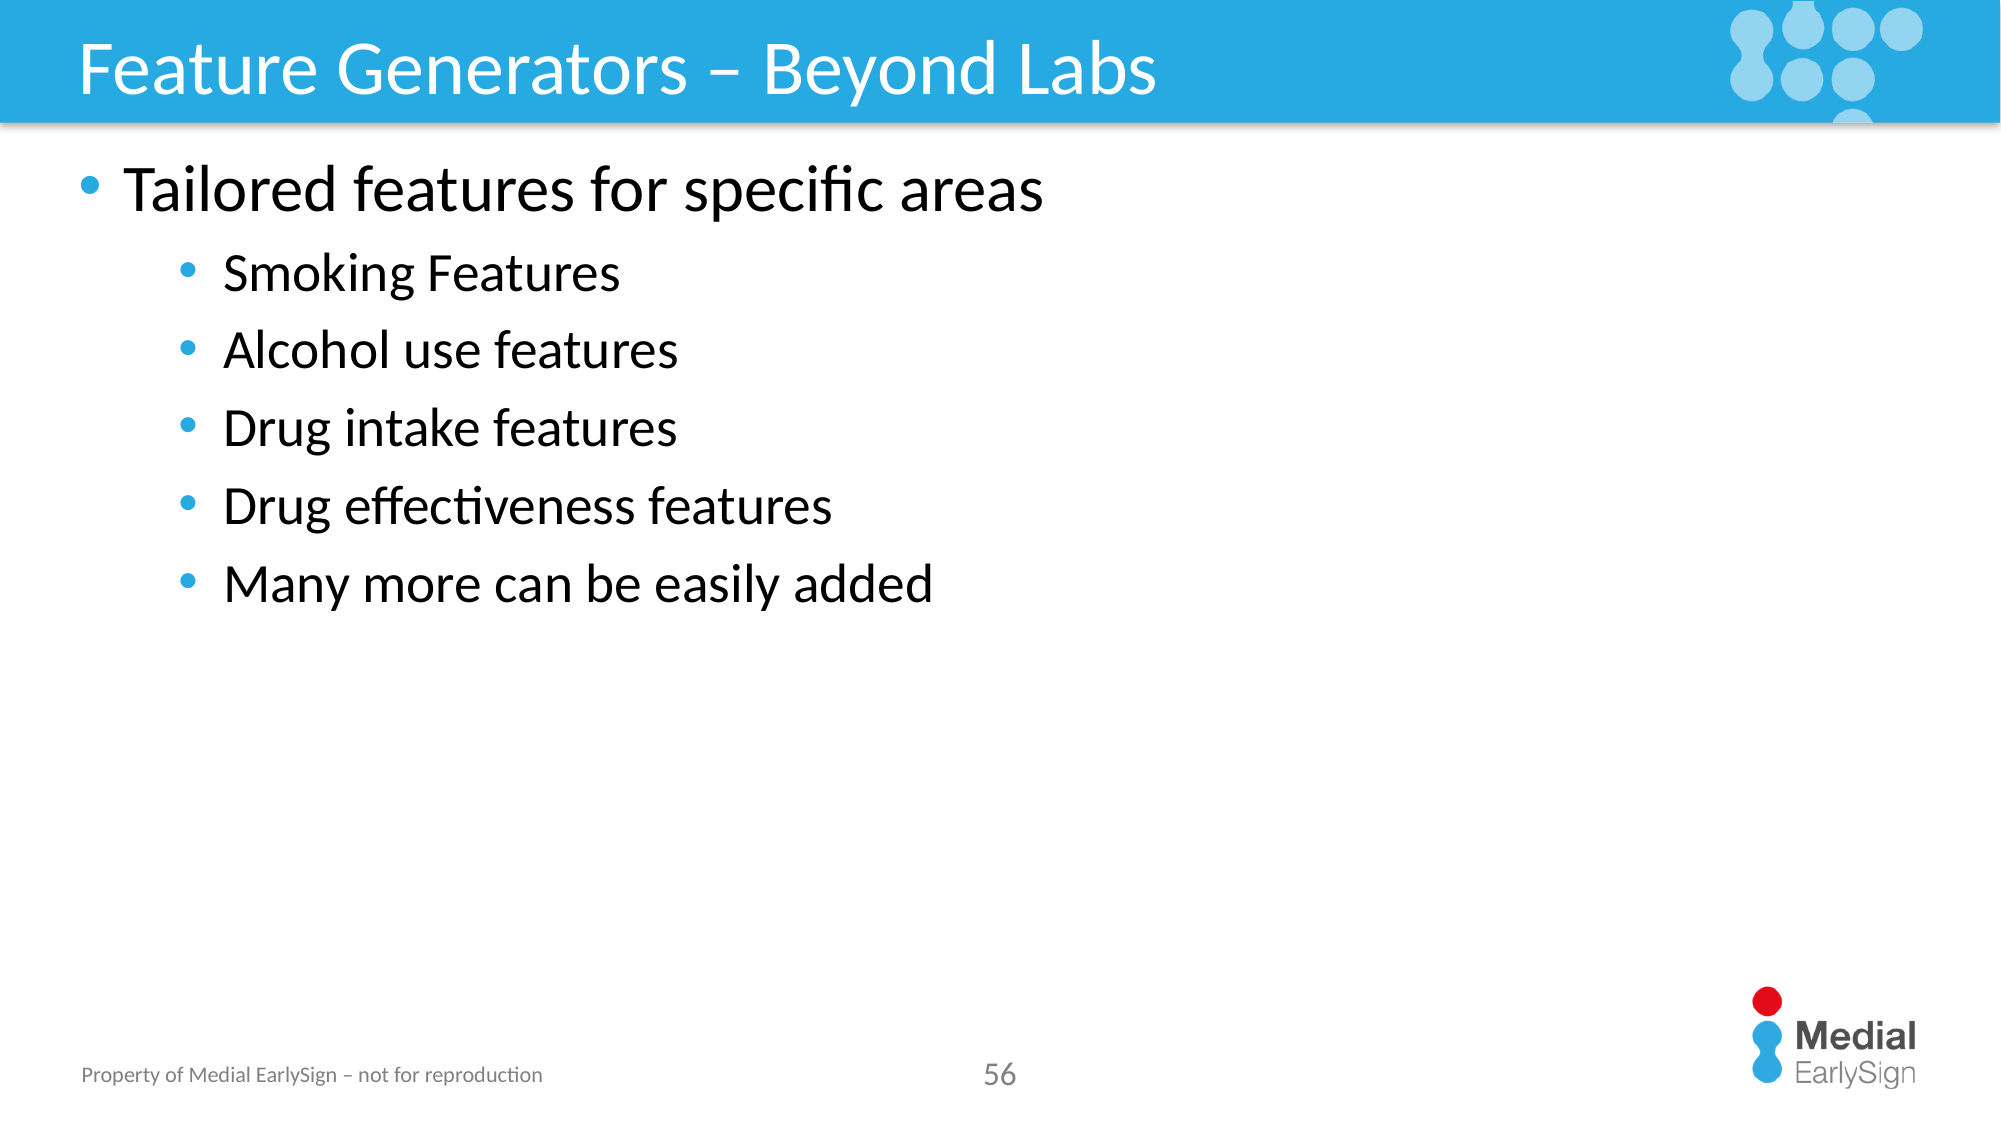

# Feature Generators – Beyond Labs
Tailored features for specific areas
Smoking Features
Alcohol use features
Drug intake features
Drug effectiveness features
Many more can be easily added